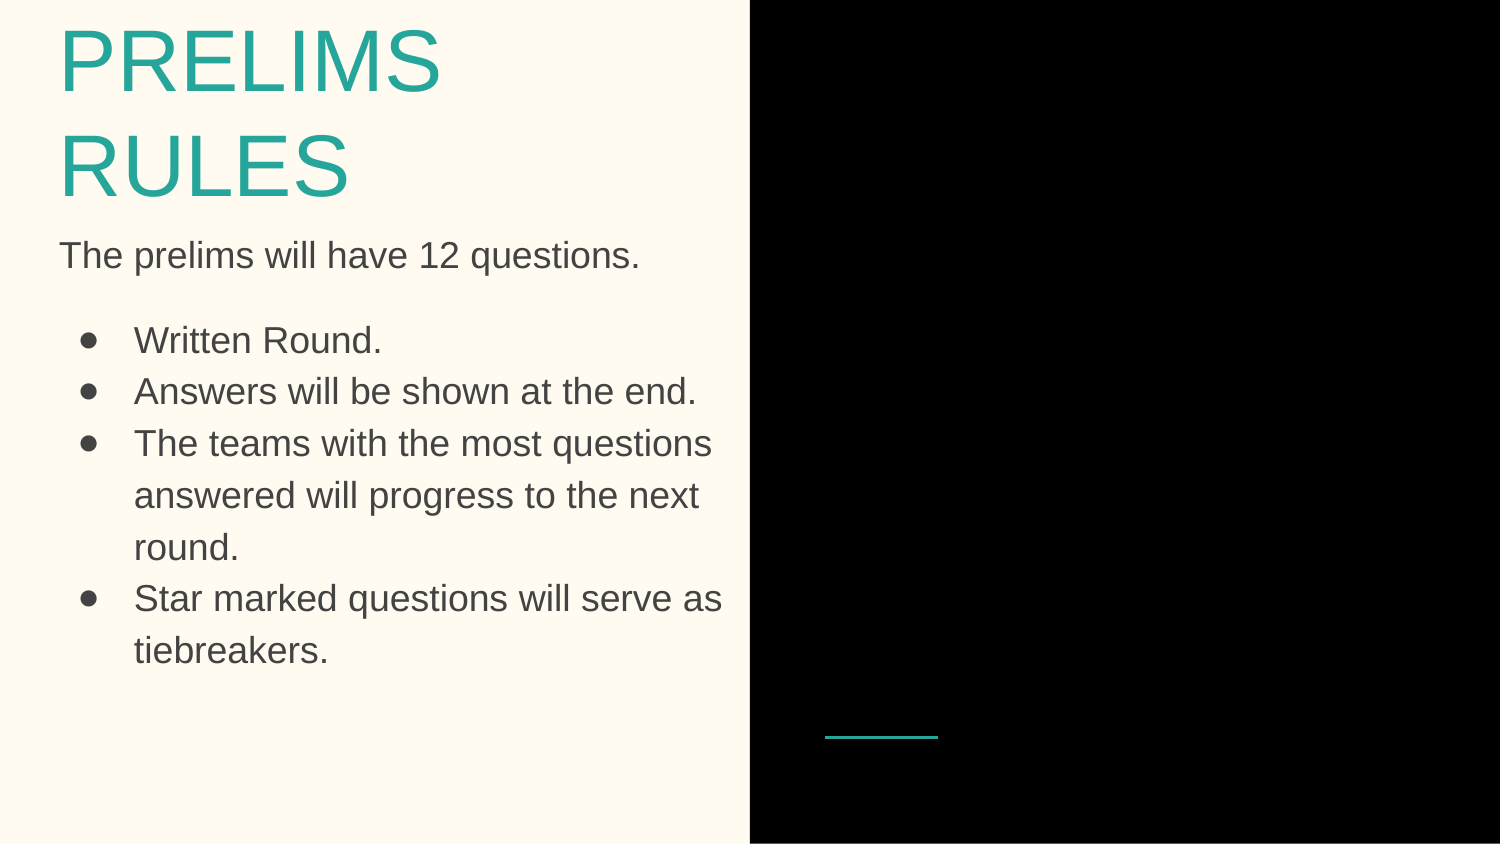

# PRELIMS
RULES
The prelims will have 12 questions.
Written Round.
Answers will be shown at the end.
The teams with the most questions answered will progress to the next round.
Star marked questions will serve as tiebreakers.